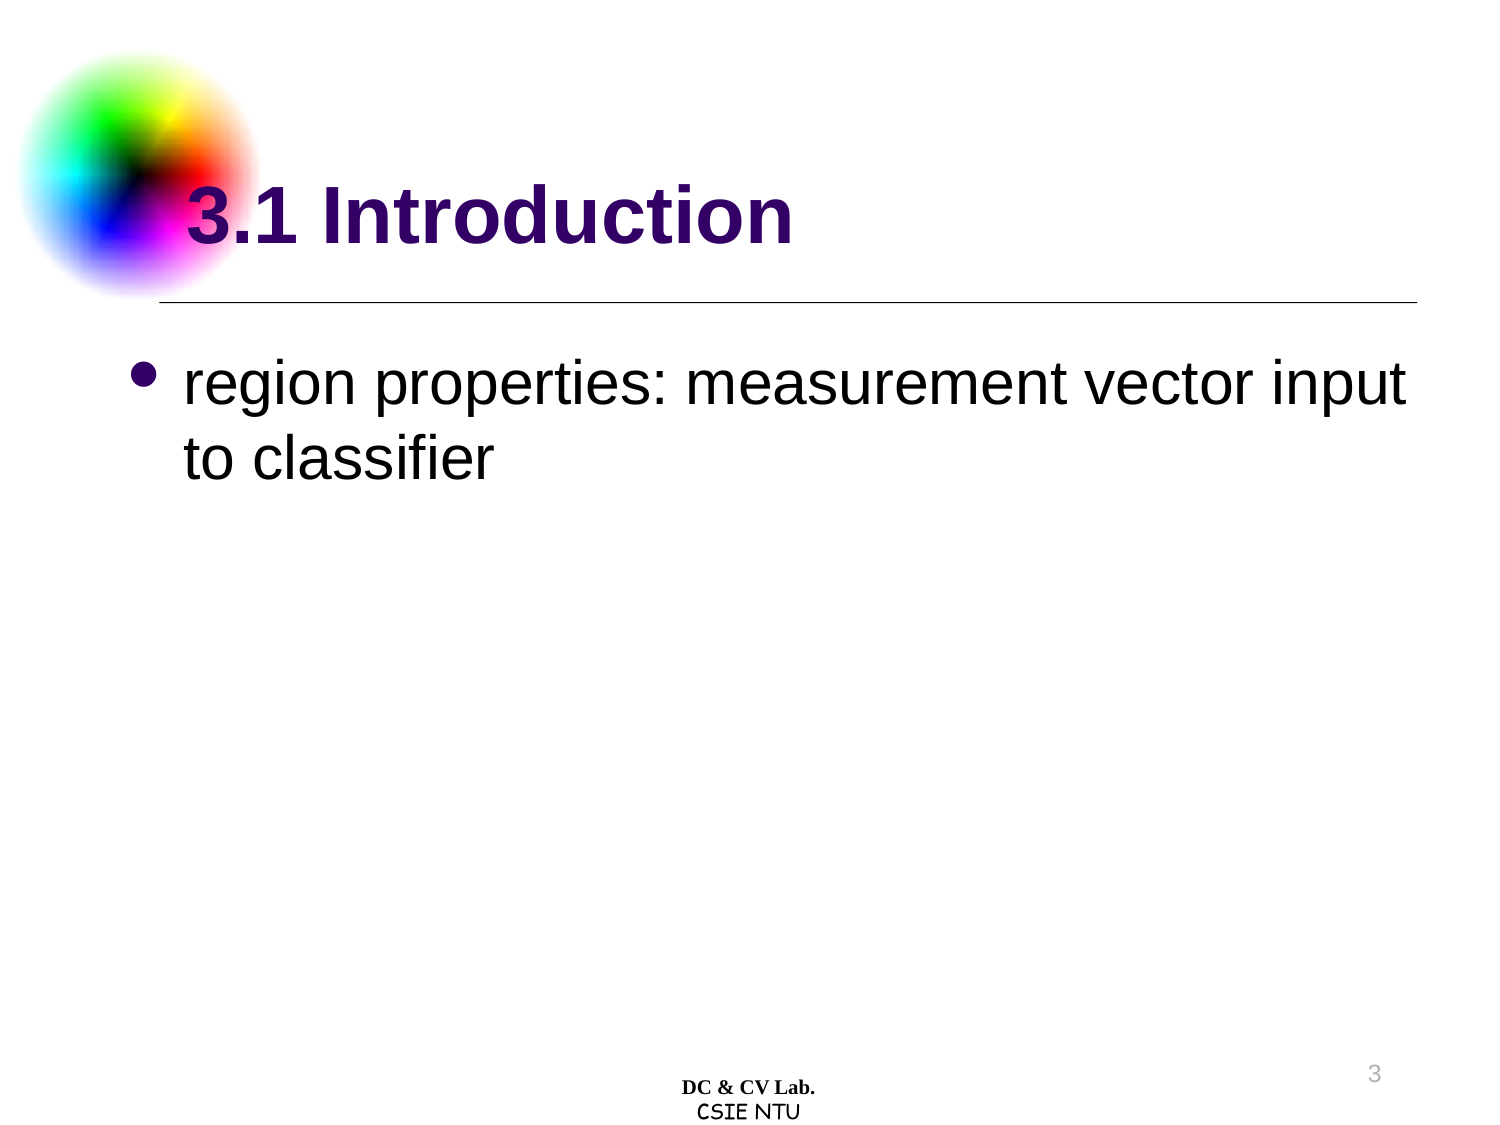

# 3.1 Introduction
region properties: measurement vector input to classifier

3
DC & CV Lab.
CSIE NTU